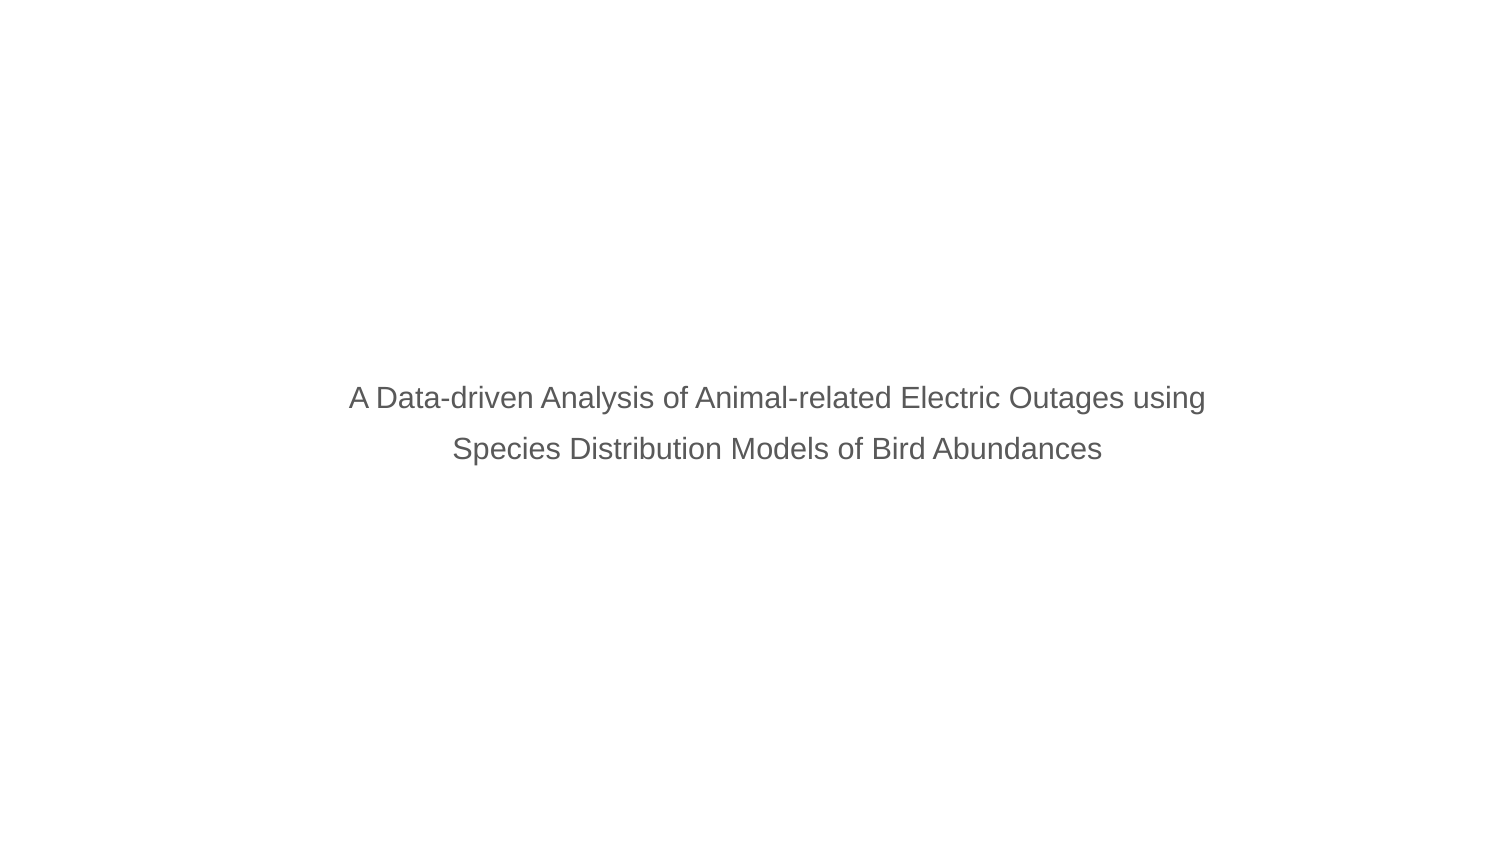

A Data-driven Analysis of Animal-related Electric Outages using Species Distribution Models of Bird Abundances